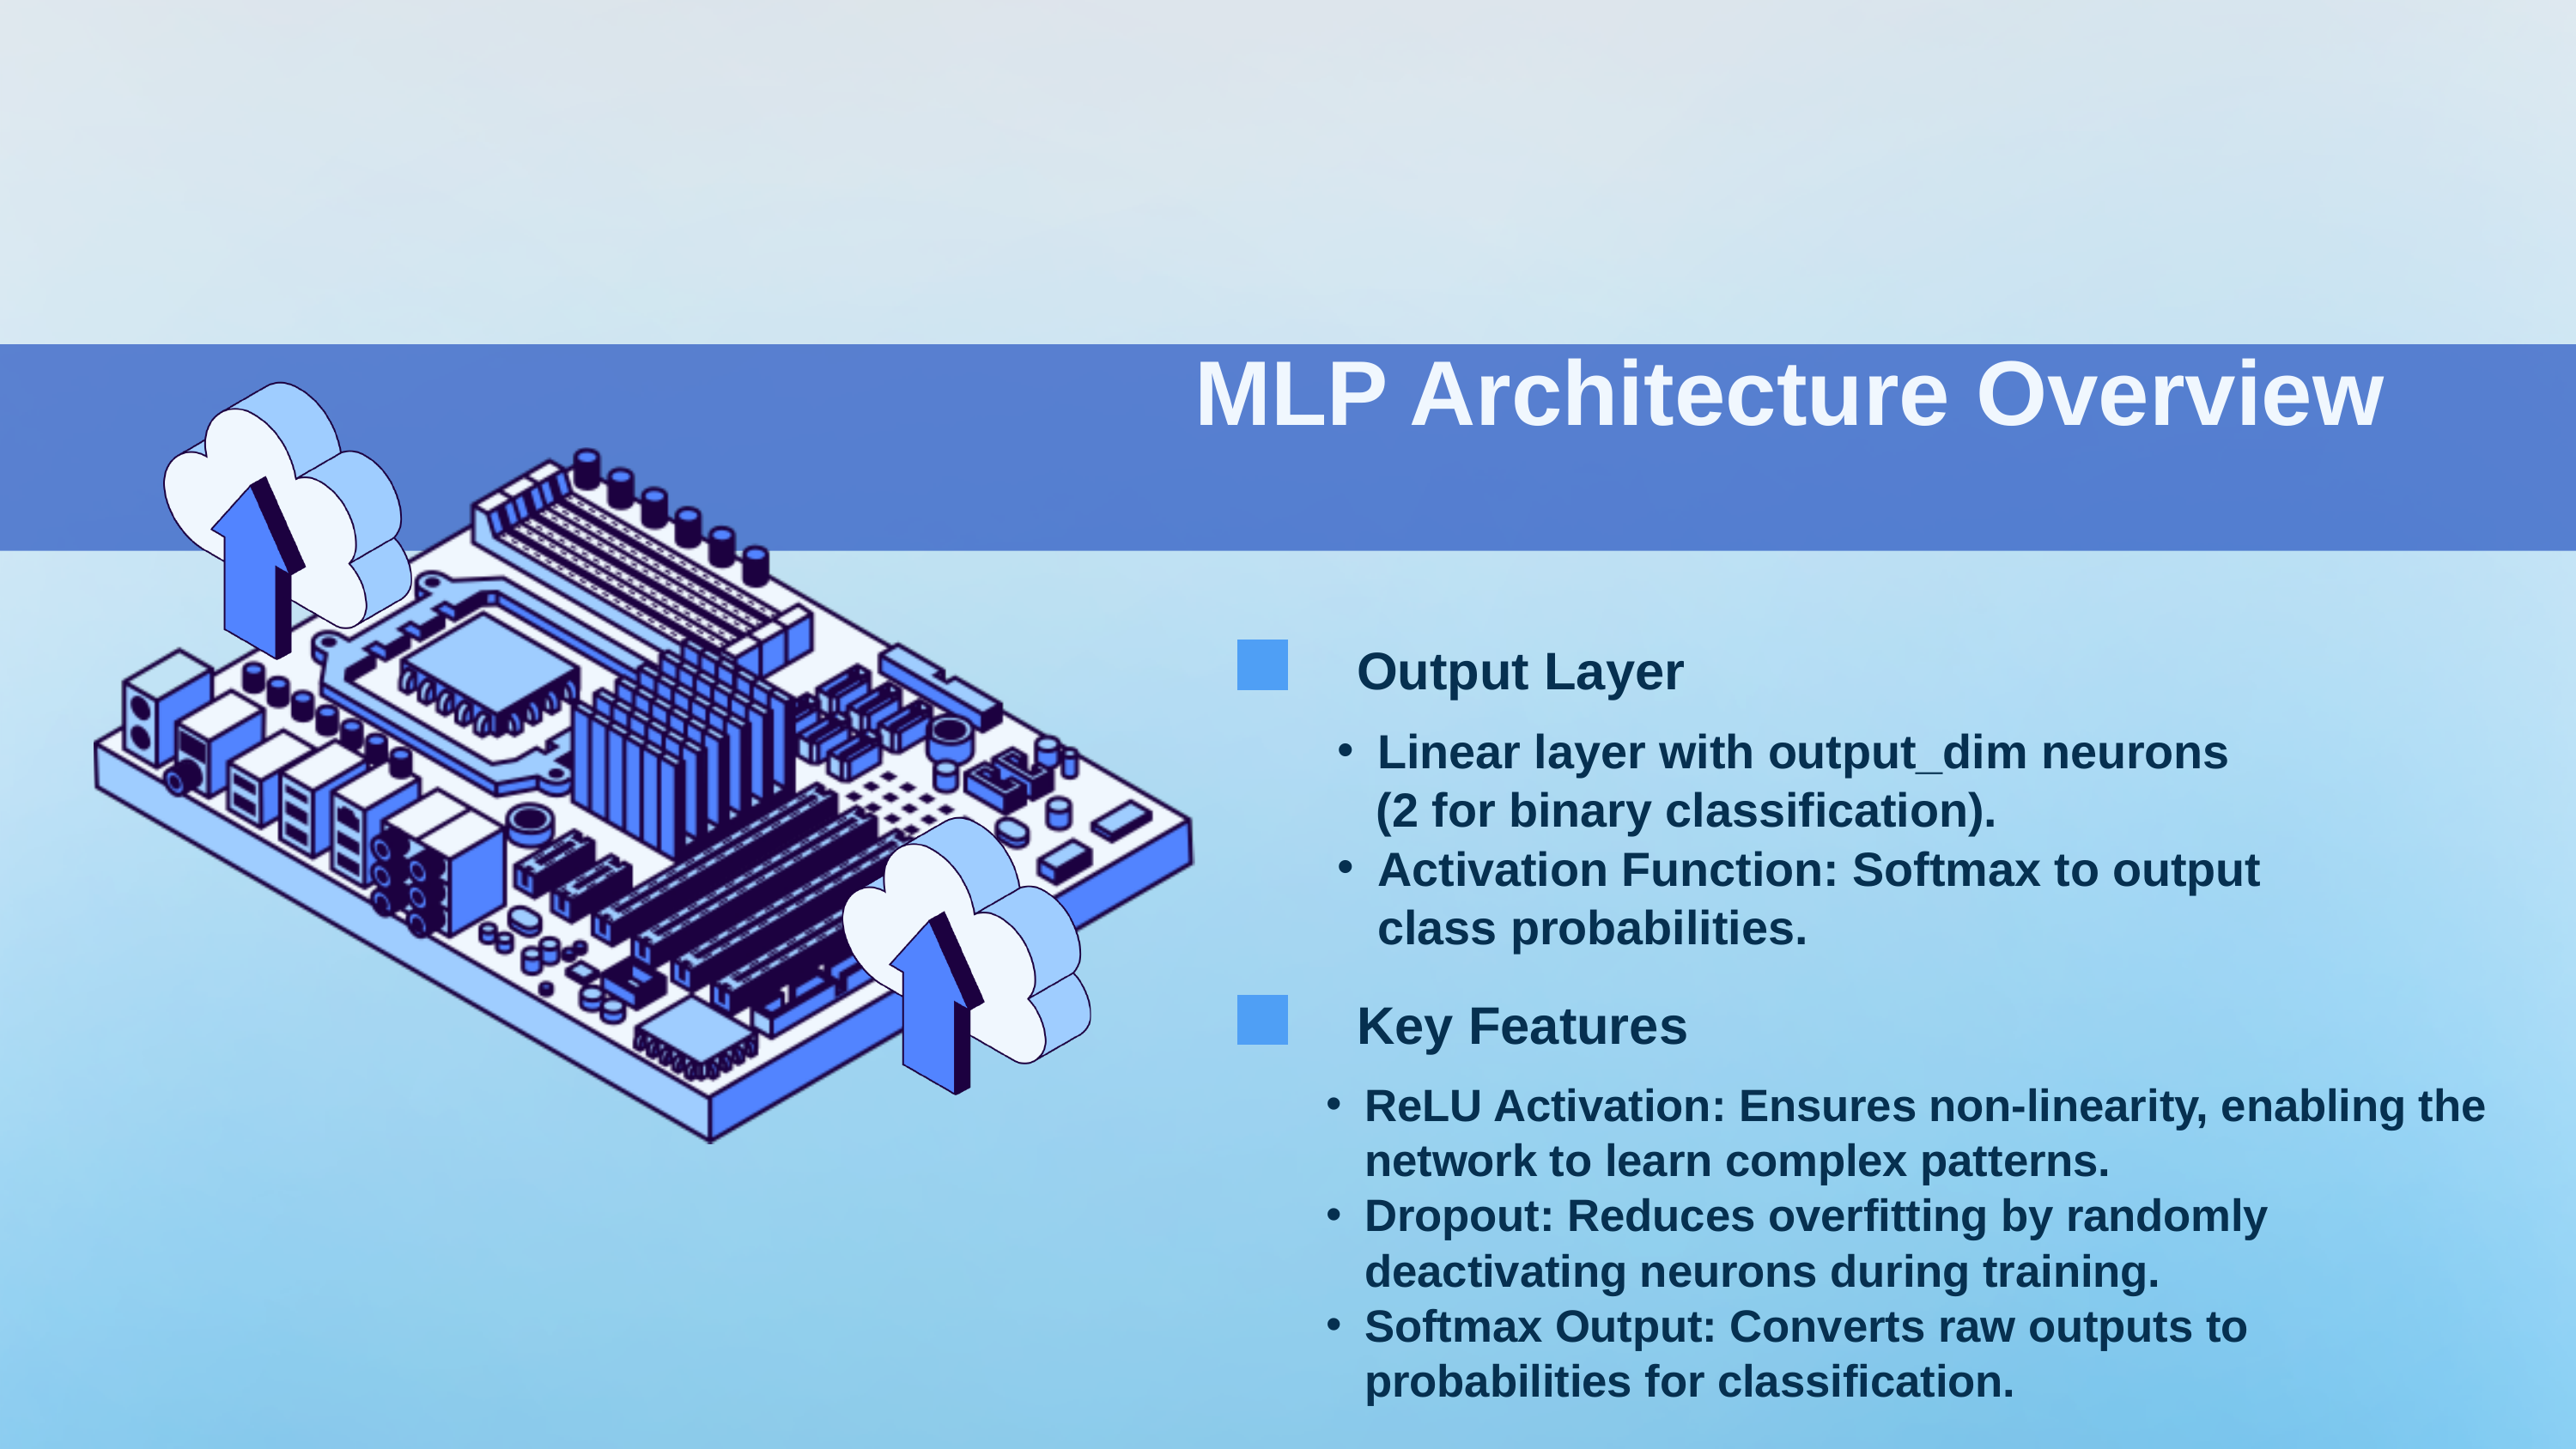

MLP Architecture Overview

Output Layer

Linear layer with output_dim neurons
      (2 for binary classification).
Activation Function: Softmax to output class probabilities.

Key Features

ReLU Activation: Ensures non-linearity, enabling the network to learn complex patterns.
Dropout: Reduces overfitting by randomly deactivating neurons during training.
Softmax Output: Converts raw outputs to probabilities for classification.